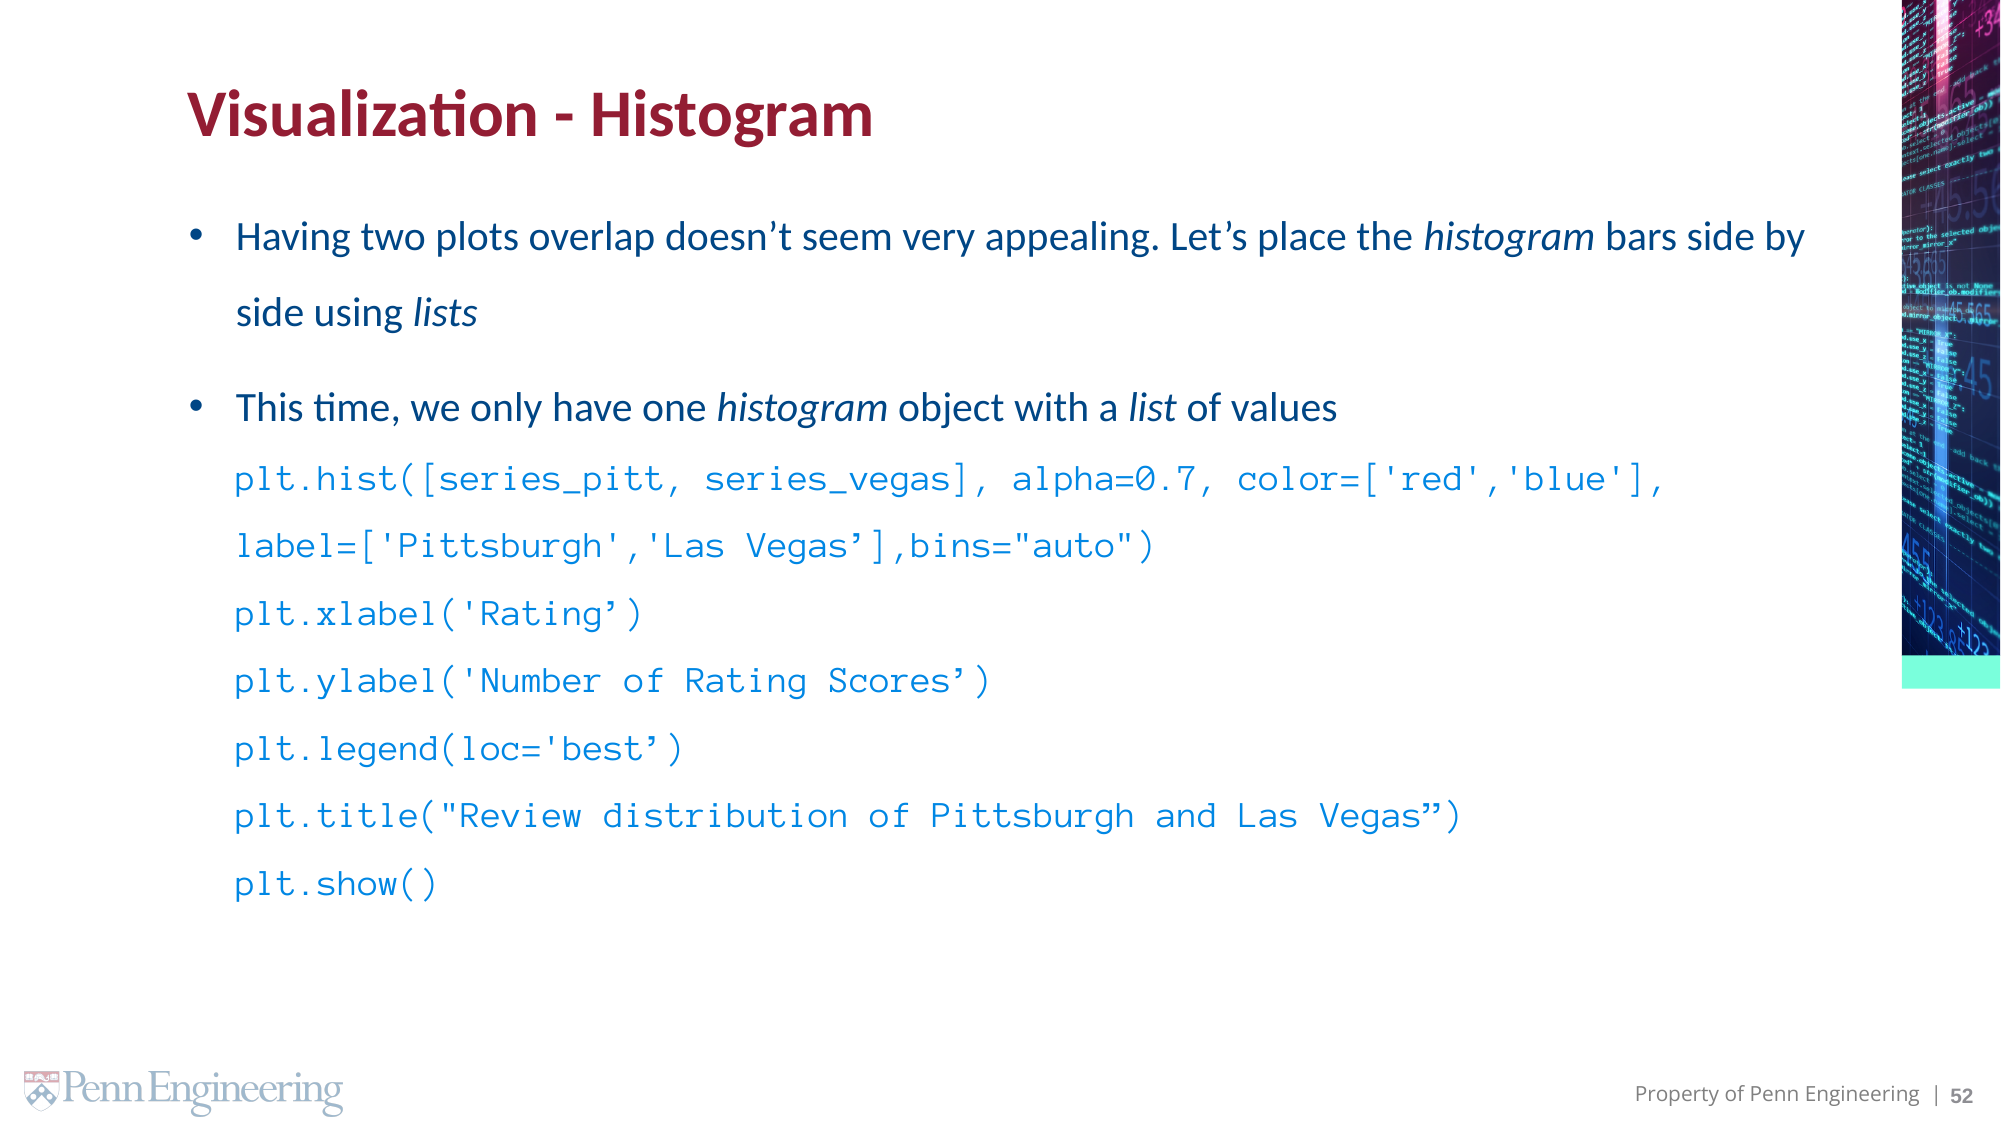

# Visualization - Histogram
Having two plots overlap doesn’t seem very appealing. Let’s place the histogram bars side by side using lists
This time, we only have one histogram object with a list of values
plt.hist([series_pitt, series_vegas], alpha=0.7, color=['red','blue'], 	label=['Pittsburgh','Las Vegas’],bins="auto")
plt.xlabel('Rating’)
plt.ylabel('Number of Rating Scores’)
plt.legend(loc='best’)
plt.title("Review distribution of Pittsburgh and Las Vegas”)
plt.show()

52